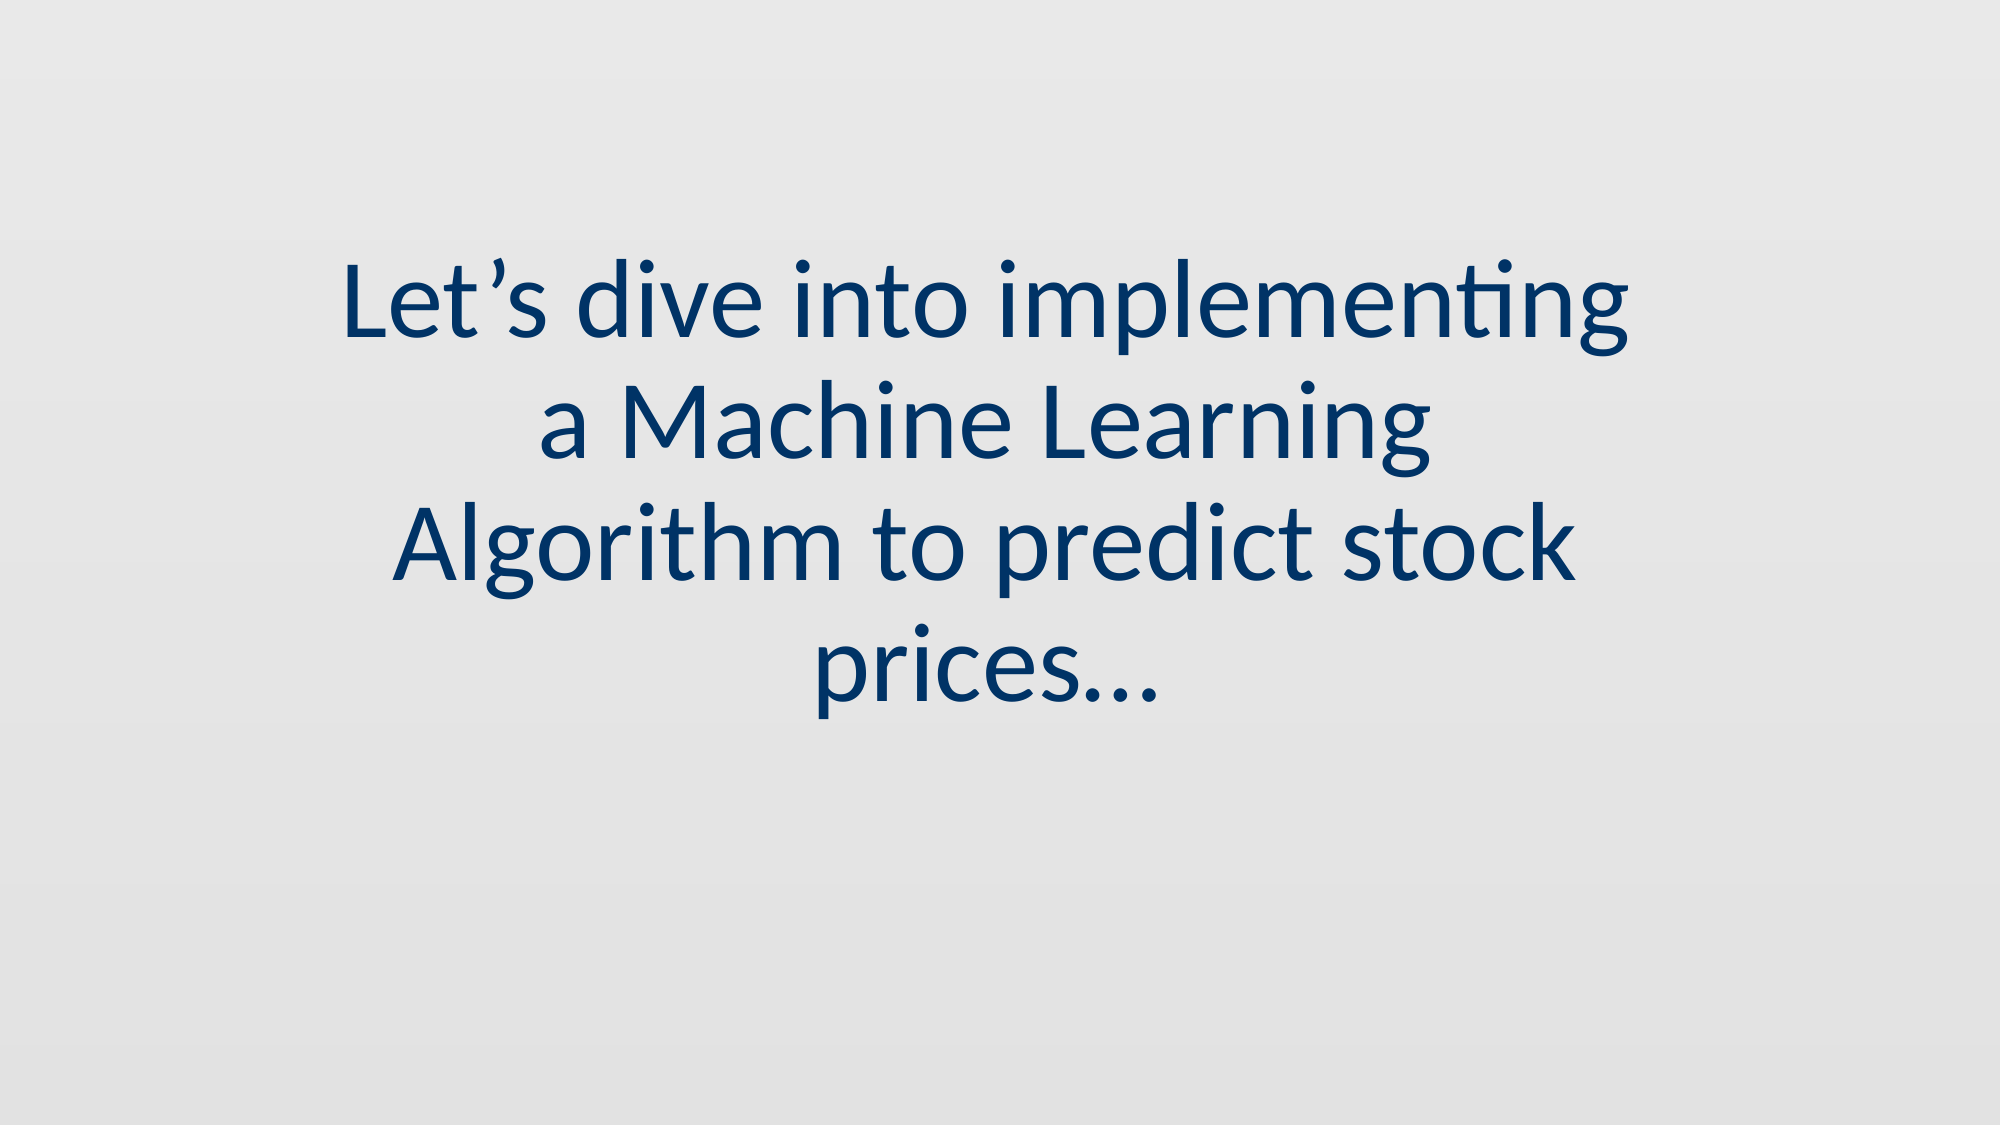

# Let’s dive into implementing a Machine Learning Algorithm to predict stock prices…